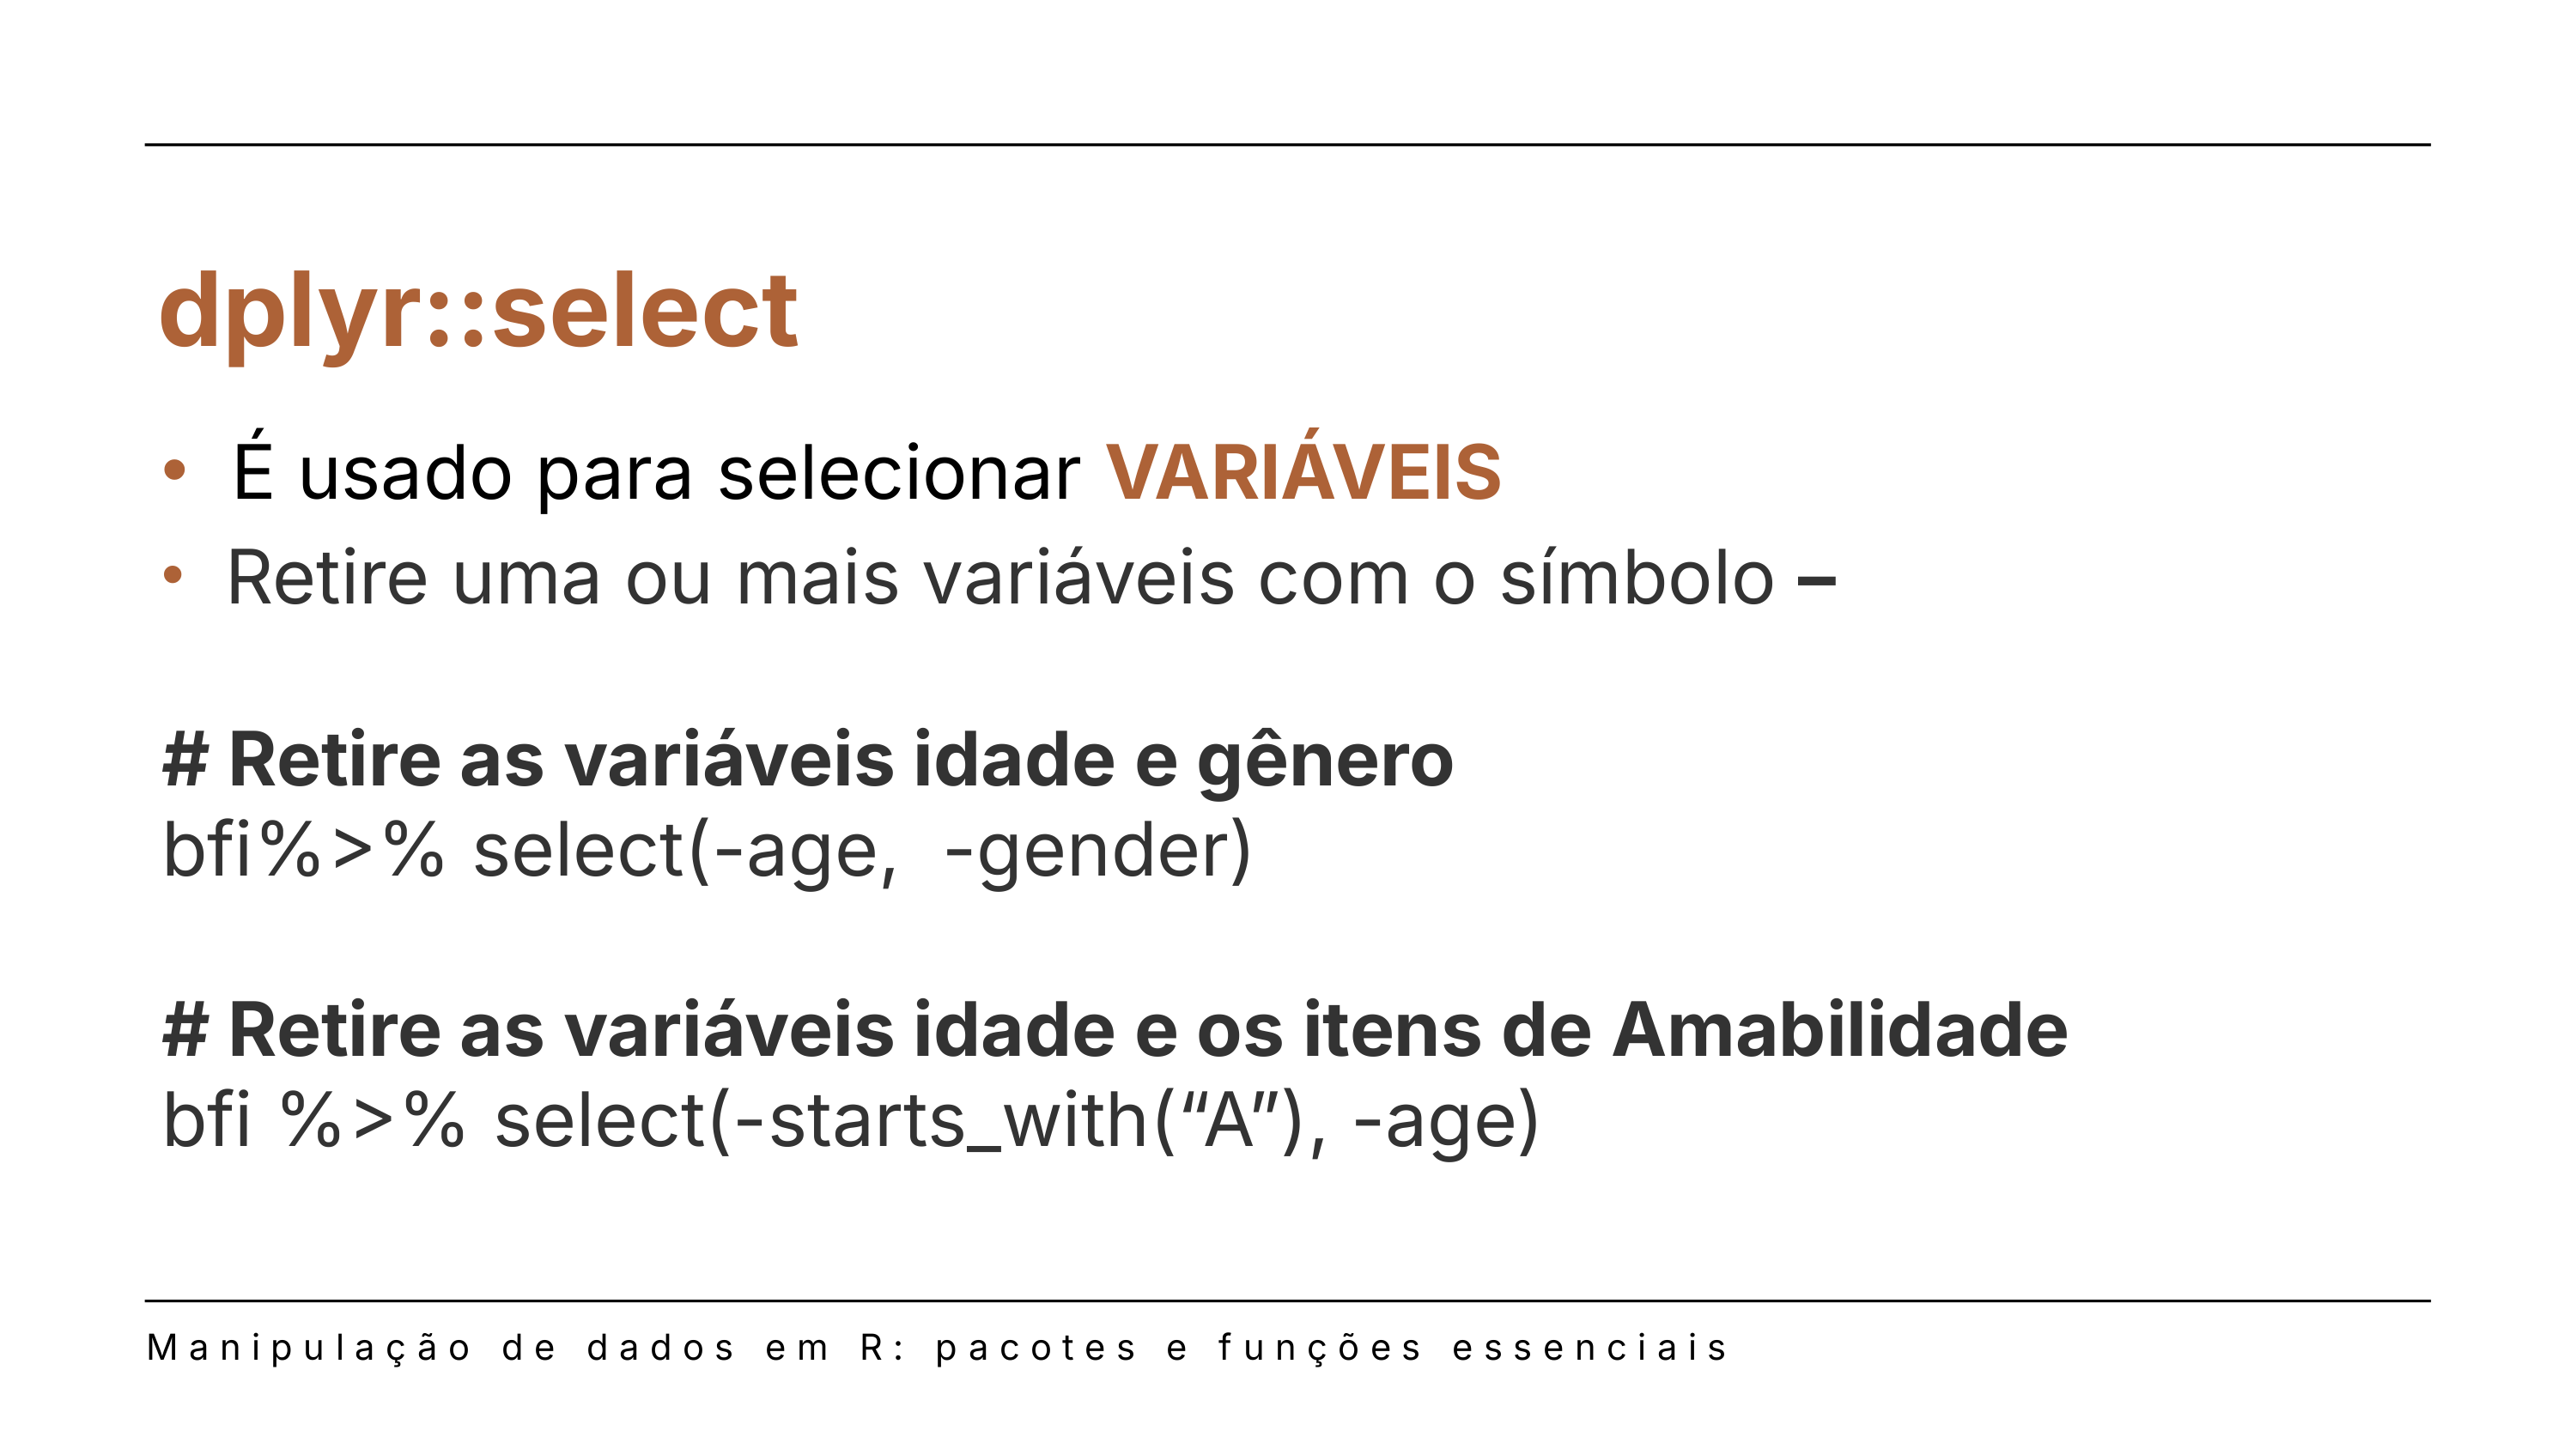

dplyr::select
 É usado para selecionar VARIÁVEIS
 Retire uma ou mais variáveis com o símbolo –

# Retire as variáveis idade e gênero
bfi%>% select(-age,  -gender)

# Retire as variáveis idade e os itens de Amabilidade
bfi %>% select(-starts_with(“A”), -age)

Manipulação de dados em R: pacotes e funções essenciais